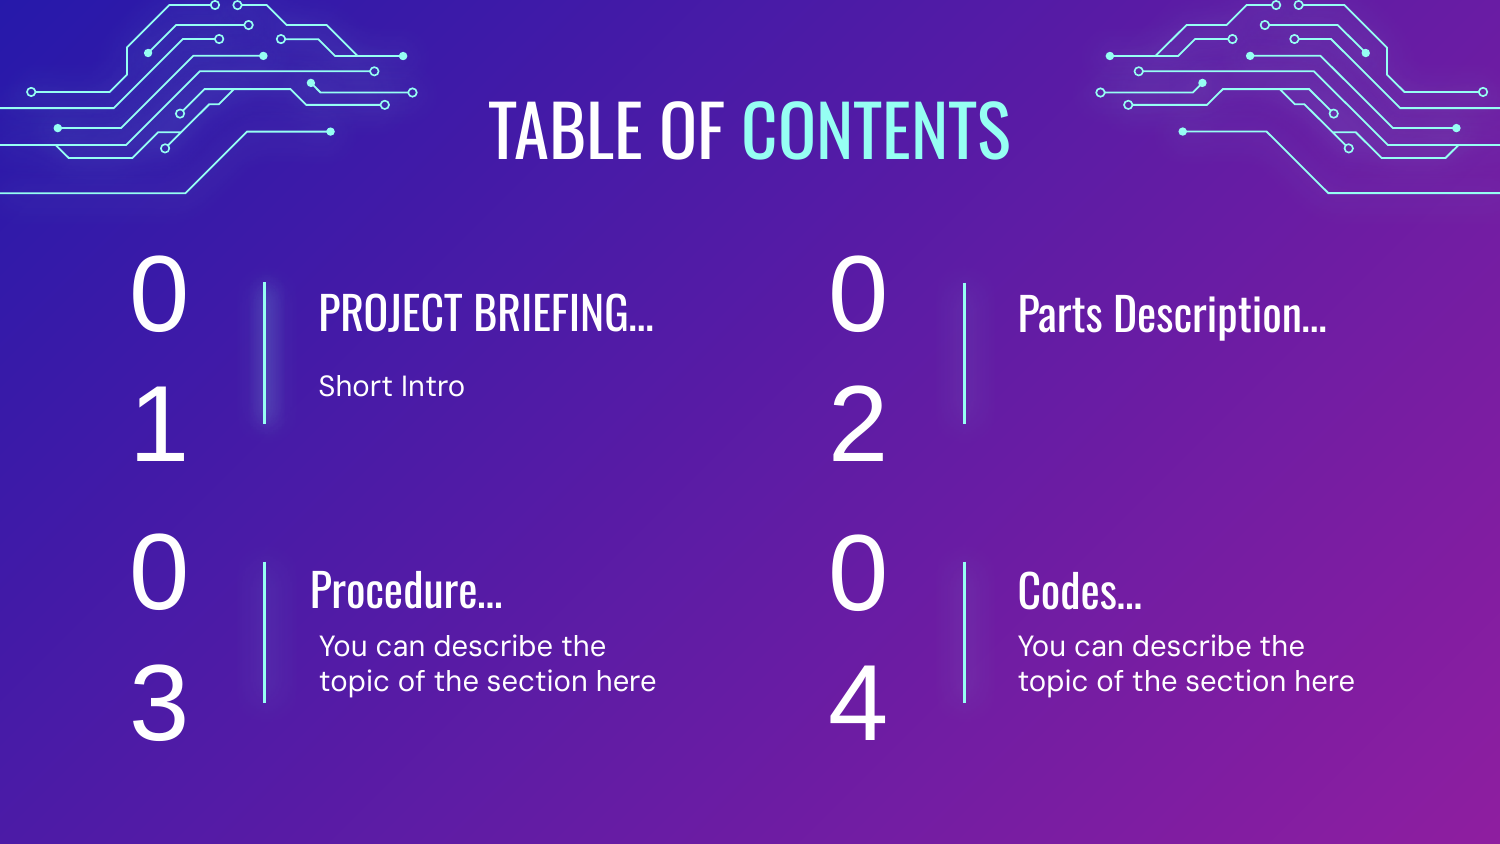

TABLE OF CONTENTS
# PROJECT BRIEFING…
Parts Description…
01
02
Short Intro

Procedure…
Codes…
03
04
You can describe the topic of the section here
You can describe the topic of the section here